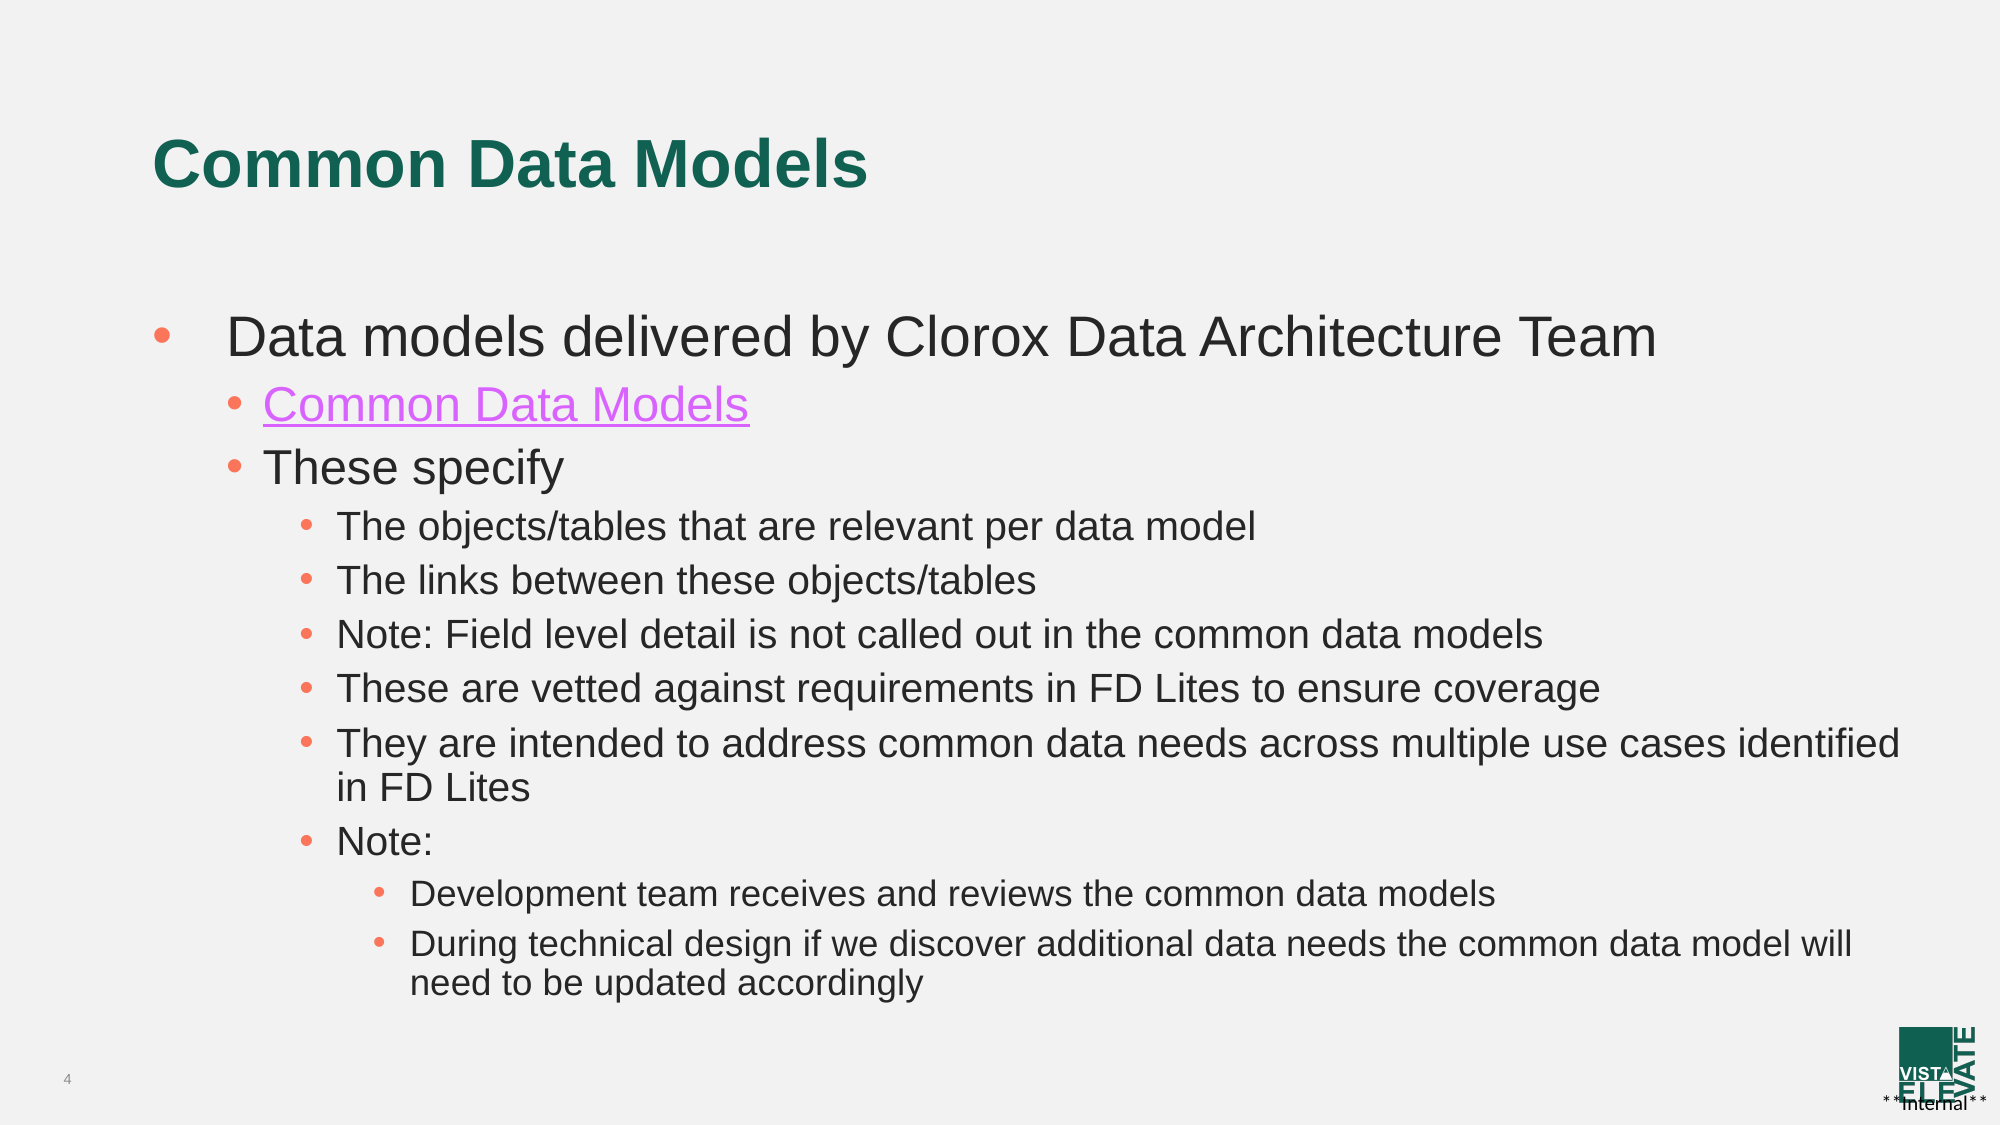

# Common Data Models
Data models delivered by Clorox Data Architecture Team
Common Data Models
These specify
The objects/tables that are relevant per data model
The links between these objects/tables
Note: Field level detail is not called out in the common data models
These are vetted against requirements in FD Lites to ensure coverage
They are intended to address common data needs across multiple use cases identified in FD Lites
Note:
Development team receives and reviews the common data models
During technical design if we discover additional data needs the common data model will need to be updated accordingly